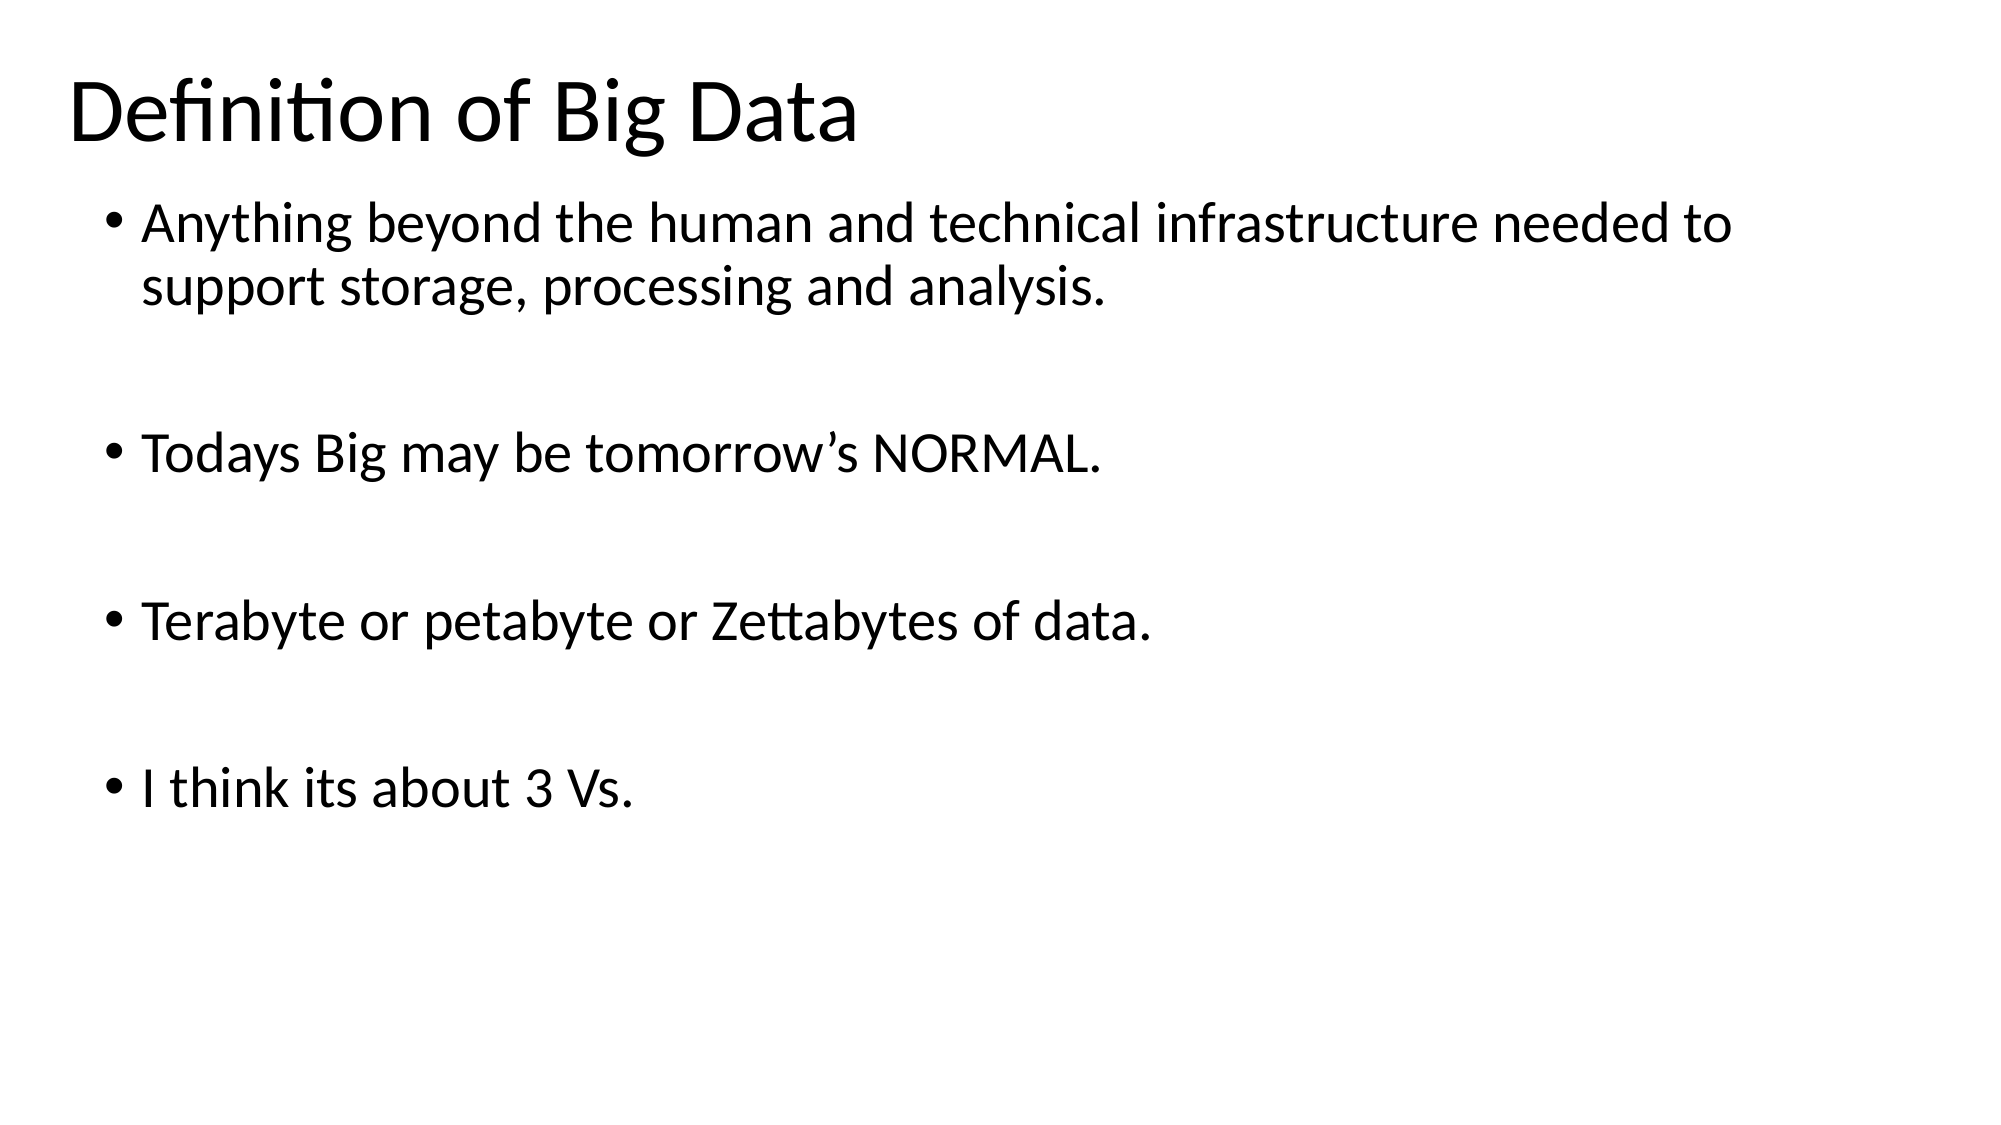

# Definition of Big Data
Anything beyond the human and technical infrastructure needed to support storage, processing and analysis.

Todays Big may be tomorrow’s NORMAL.

Terabyte or petabyte or Zettabytes of data.

I think its about 3 Vs.